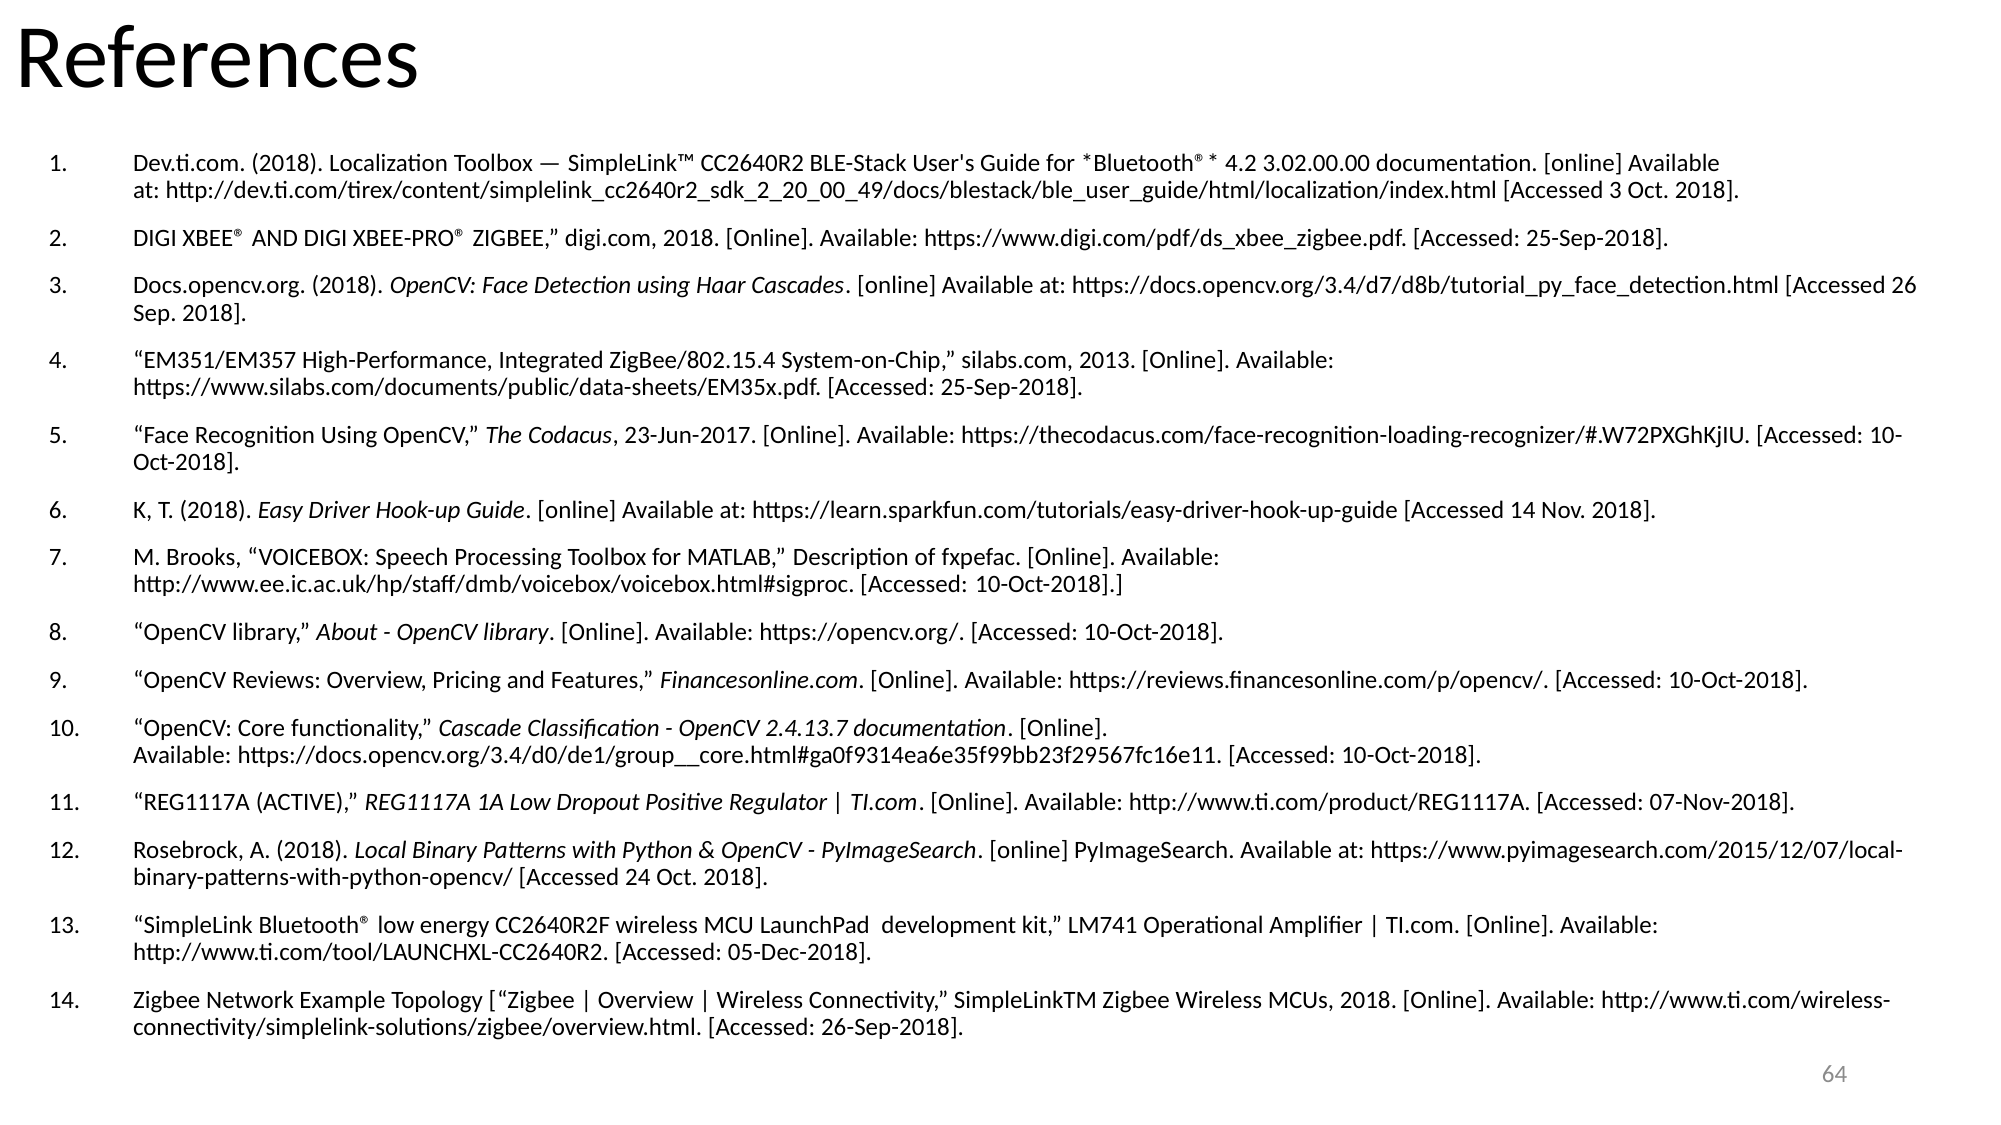

# References
Dev.ti.com. (2018). Localization Toolbox — SimpleLink™ CC2640R2 BLE-Stack User's Guide for *Bluetooth®* 4.2 3.02.00.00 documentation. [online] Available at: http://dev.ti.com/tirex/content/simplelink_cc2640r2_sdk_2_20_00_49/docs/blestack/ble_user_guide/html/localization/index.html [Accessed 3 Oct. 2018].
DIGI XBEE® AND DIGI XBEE-PRO® ZIGBEE,” digi.com, 2018. [Online]. Available: https://www.digi.com/pdf/ds_xbee_zigbee.pdf. [Accessed: 25-Sep-2018].
Docs.opencv.org. (2018). OpenCV: Face Detection using Haar Cascades. [online] Available at: https://docs.opencv.org/3.4/d7/d8b/tutorial_py_face_detection.html [Accessed 26 Sep. 2018].
“EM351/EM357 High-Performance, Integrated ZigBee/802.15.4 System-on-Chip,” silabs.com, 2013. [Online]. Available: https://www.silabs.com/documents/public/data-sheets/EM35x.pdf. [Accessed: 25-Sep-2018].
“Face Recognition Using OpenCV,” The Codacus, 23-Jun-2017. [Online]. Available: https://thecodacus.com/face-recognition-loading-recognizer/#.W72PXGhKjIU. [Accessed: 10-Oct-2018].
K, T. (2018). Easy Driver Hook-up Guide. [online] Available at: https://learn.sparkfun.com/tutorials/easy-driver-hook-up-guide [Accessed 14 Nov. 2018].
M. Brooks, “VOICEBOX: Speech Processing Toolbox for MATLAB,” Description of fxpefac. [Online]. Available: http://www.ee.ic.ac.uk/hp/staff/dmb/voicebox/voicebox.html#sigproc. [Accessed: 10-Oct-2018].]
“OpenCV library,” About - OpenCV library. [Online]. Available: https://opencv.org/. [Accessed: 10-Oct-2018].
“OpenCV Reviews: Overview, Pricing and Features,” Financesonline.com. [Online]. Available: https://reviews.financesonline.com/p/opencv/. [Accessed: 10-Oct-2018].
“OpenCV: Core functionality,” Cascade Classification - OpenCV 2.4.13.7 documentation. [Online]. Available: https://docs.opencv.org/3.4/d0/de1/group__core.html#ga0f9314ea6e35f99bb23f29567fc16e11. [Accessed: 10-Oct-2018].
“REG1117A (ACTIVE),” REG1117A 1A Low Dropout Positive Regulator | TI.com. [Online]. Available: http://www.ti.com/product/REG1117A. [Accessed: 07-Nov-2018].
Rosebrock, A. (2018). Local Binary Patterns with Python & OpenCV - PyImageSearch. [online] PyImageSearch. Available at: https://www.pyimagesearch.com/2015/12/07/local-binary-patterns-with-python-opencv/ [Accessed 24 Oct. 2018].
“SimpleLink Bluetooth® low energy CC2640R2F wireless MCU LaunchPad  development kit,” LM741 Operational Amplifier | TI.com. [Online]. Available: http://www.ti.com/tool/LAUNCHXL-CC2640R2. [Accessed: 05-Dec-2018].
Zigbee Network Example Topology [“Zigbee | Overview | Wireless Connectivity,” SimpleLinkTM Zigbee Wireless MCUs, 2018. [Online]. Available: http://www.ti.com/wireless-connectivity/simplelink-solutions/zigbee/overview.html. [Accessed: 26-Sep-2018].

64